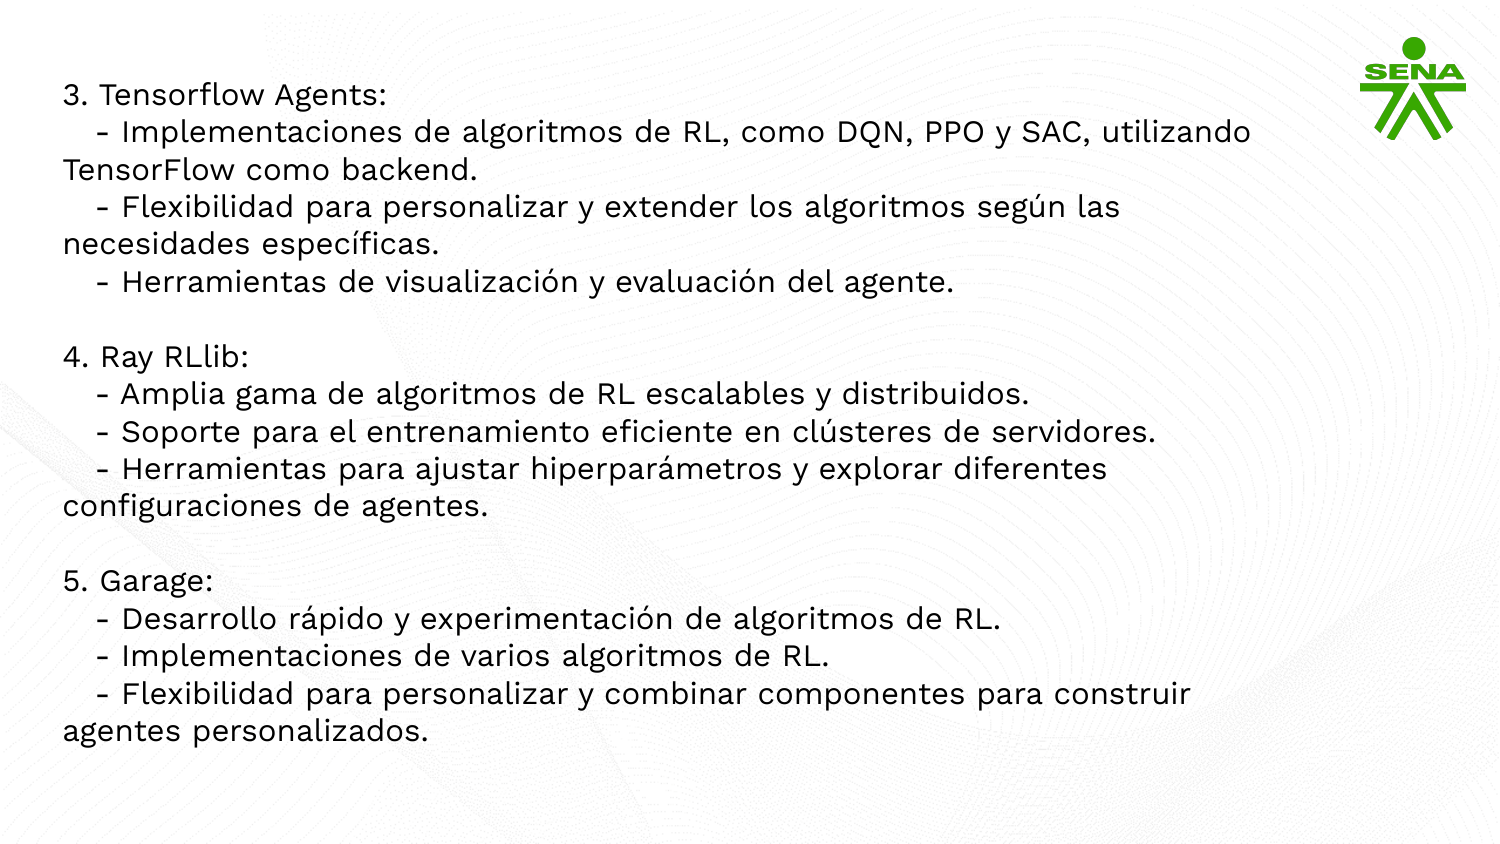

3. Tensorflow Agents:
   - Implementaciones de algoritmos de RL, como DQN, PPO y SAC, utilizando TensorFlow como backend.
   - Flexibilidad para personalizar y extender los algoritmos según las necesidades específicas.
   - Herramientas de visualización y evaluación del agente.

4. Ray RLlib:
   - Amplia gama de algoritmos de RL escalables y distribuidos.
   - Soporte para el entrenamiento eficiente en clústeres de servidores.
   - Herramientas para ajustar hiperparámetros y explorar diferentes configuraciones de agentes.

5. Garage:
   - Desarrollo rápido y experimentación de algoritmos de RL.
   - Implementaciones de varios algoritmos de RL.
   - Flexibilidad para personalizar y combinar componentes para construir agentes personalizados.